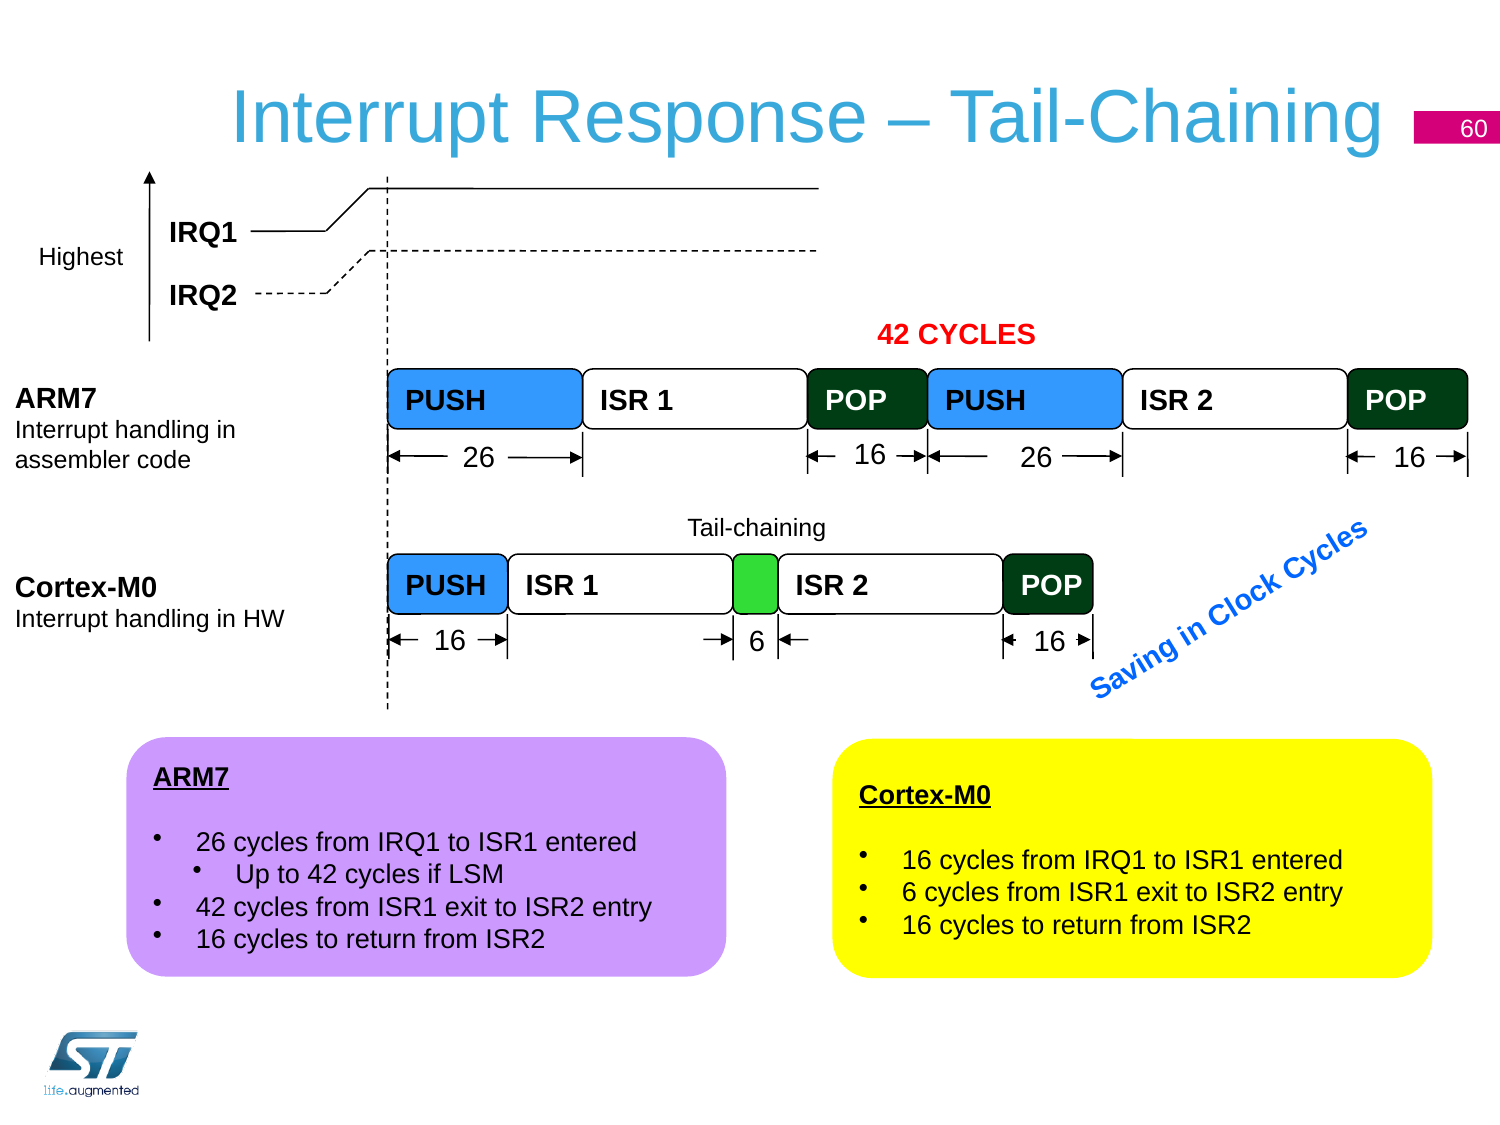

# Interrupt Response – Tail-Chaining

IRQ1
Highest

IRQ2
42 CYCLES
PUSH
ISR 1
POP
PUSH
ISR 2
POP
ARM7
Interrupt handling in assembler code
16

26
26
16

Tail-chaining
PUSH
ISR 1

ISR 2
POP
Cortex-M0
Interrupt handling in HW

 Saving in Clock Cycles
16

16

6

ARM7

 26 cycles from IRQ1 to ISR1 entered
 Up to 42 cycles if LSM
 42 cycles from ISR1 exit to ISR2 entry
 16 cycles to return from ISR2
Cortex-M0

 16 cycles from IRQ1 to ISR1 entered
 6 cycles from ISR1 exit to ISR2 entry
 16 cycles to return from ISR2
60